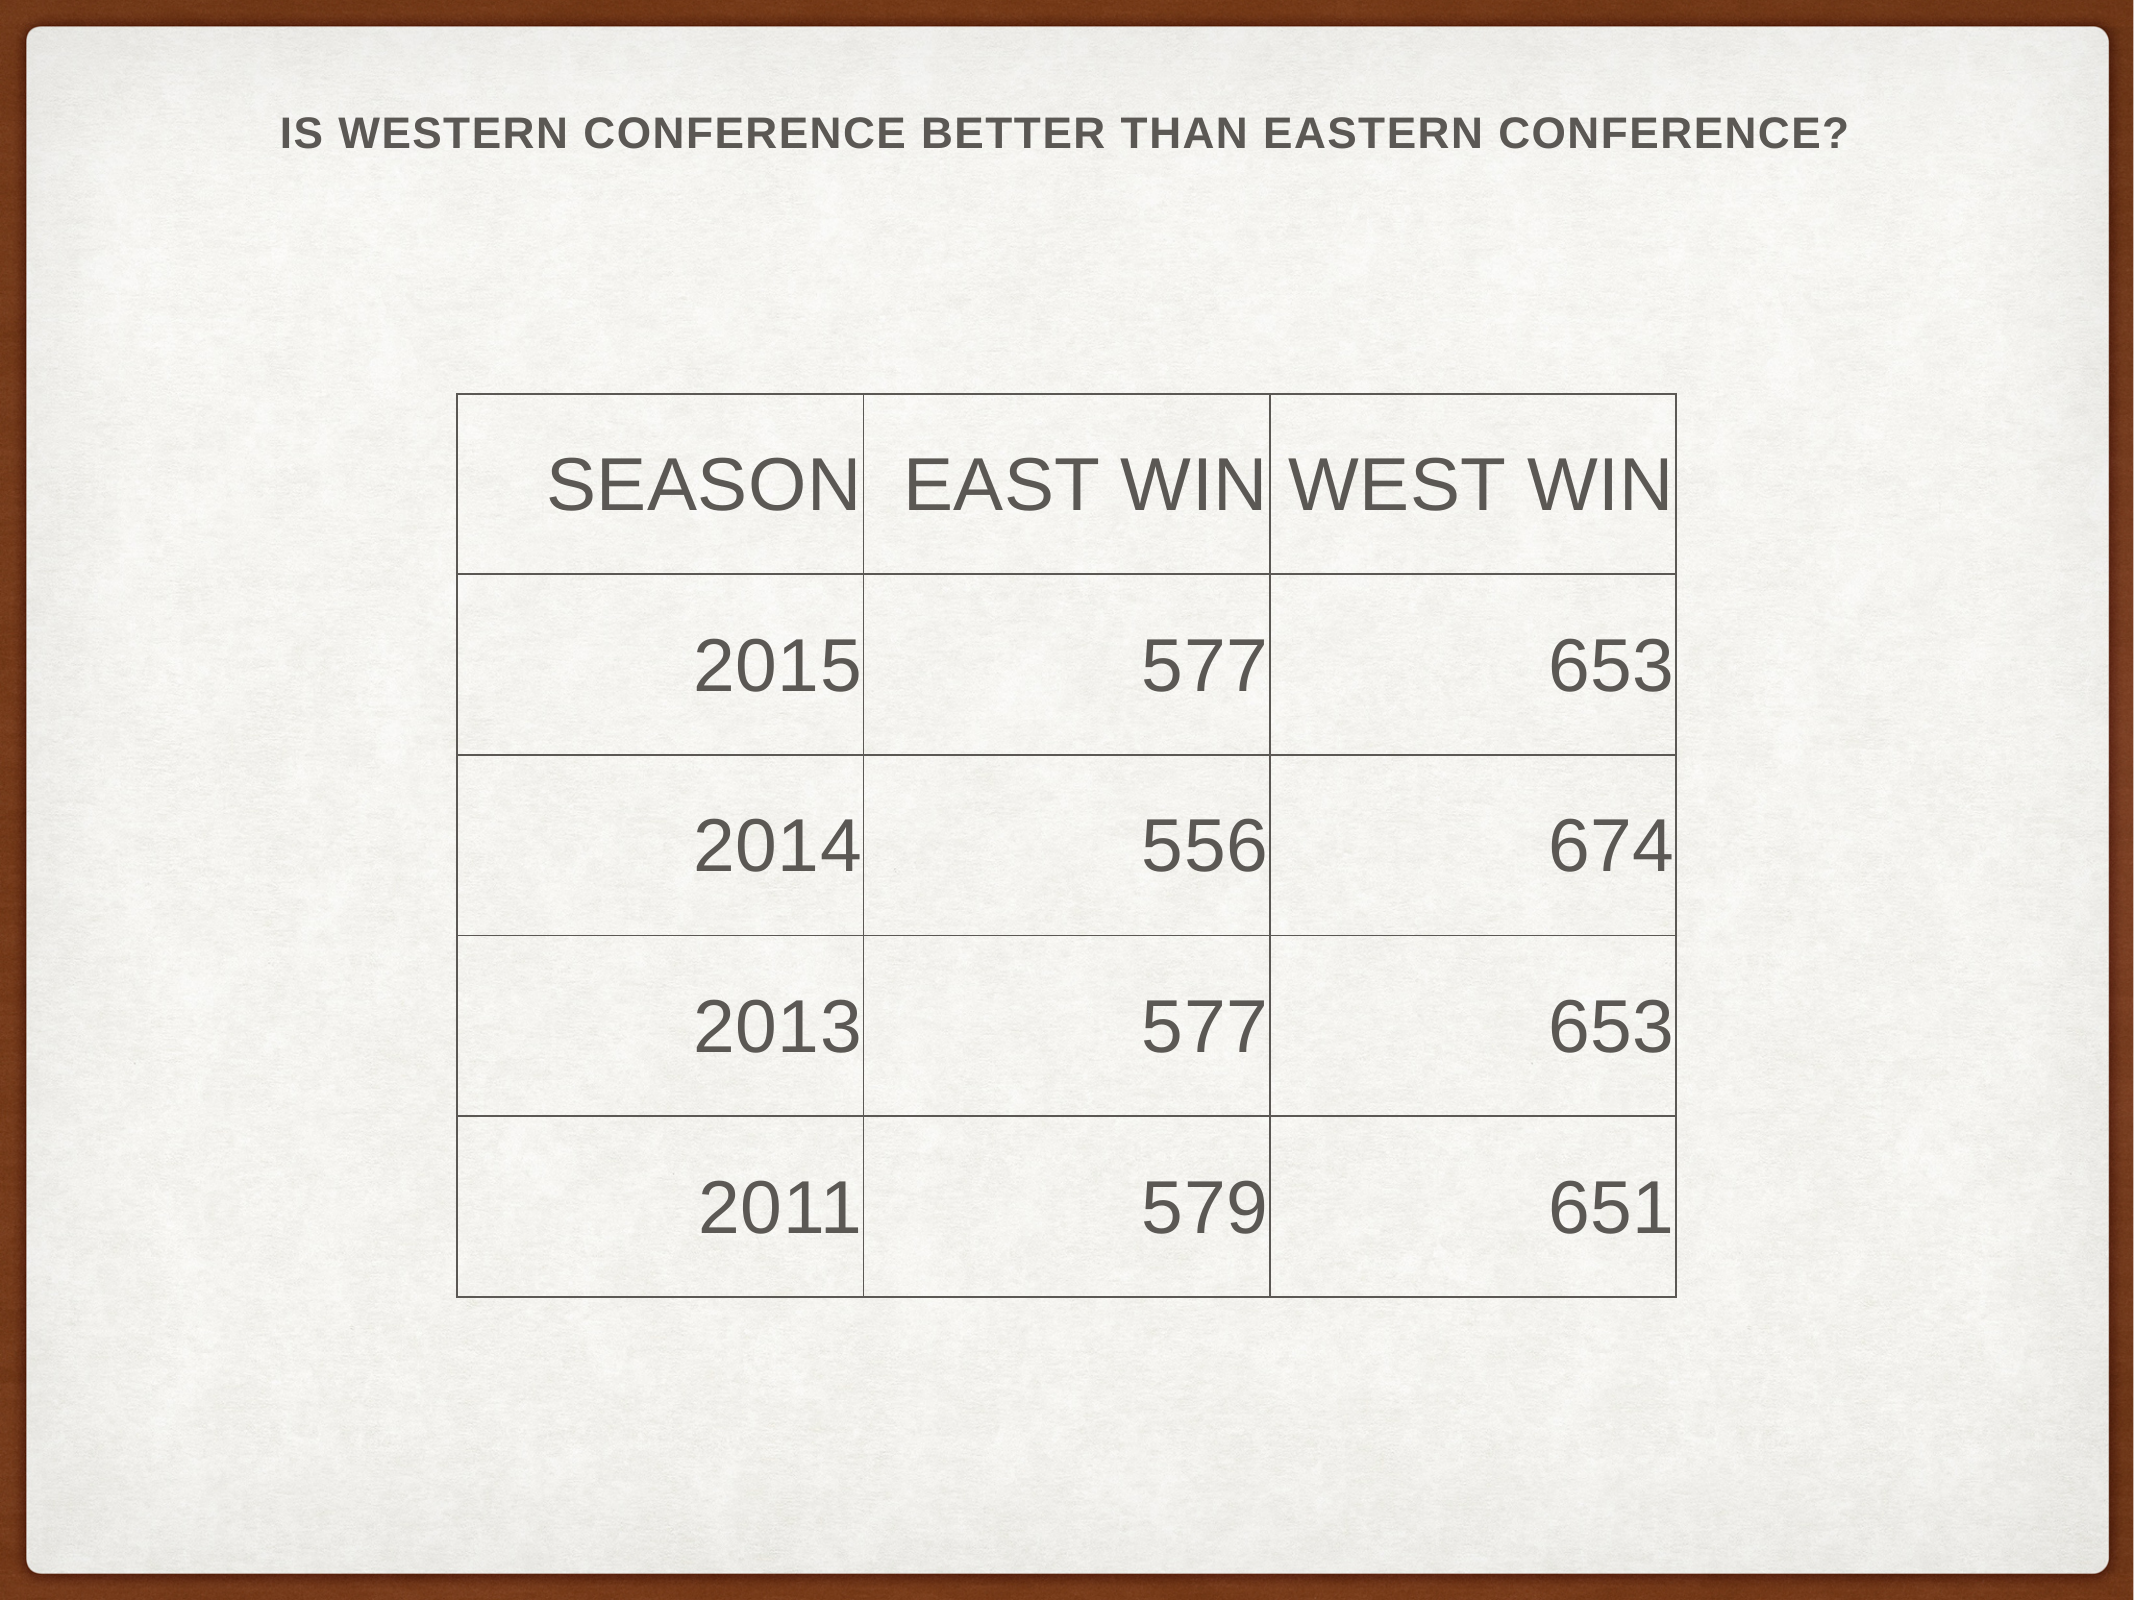

# Is Western Conference better than Eastern Conference?
| Season | East Win | West Win |
| --- | --- | --- |
| 2015 | 577 | 653 |
| 2014 | 556 | 674 |
| 2013 | 577 | 653 |
| 2011 | 579 | 651 |